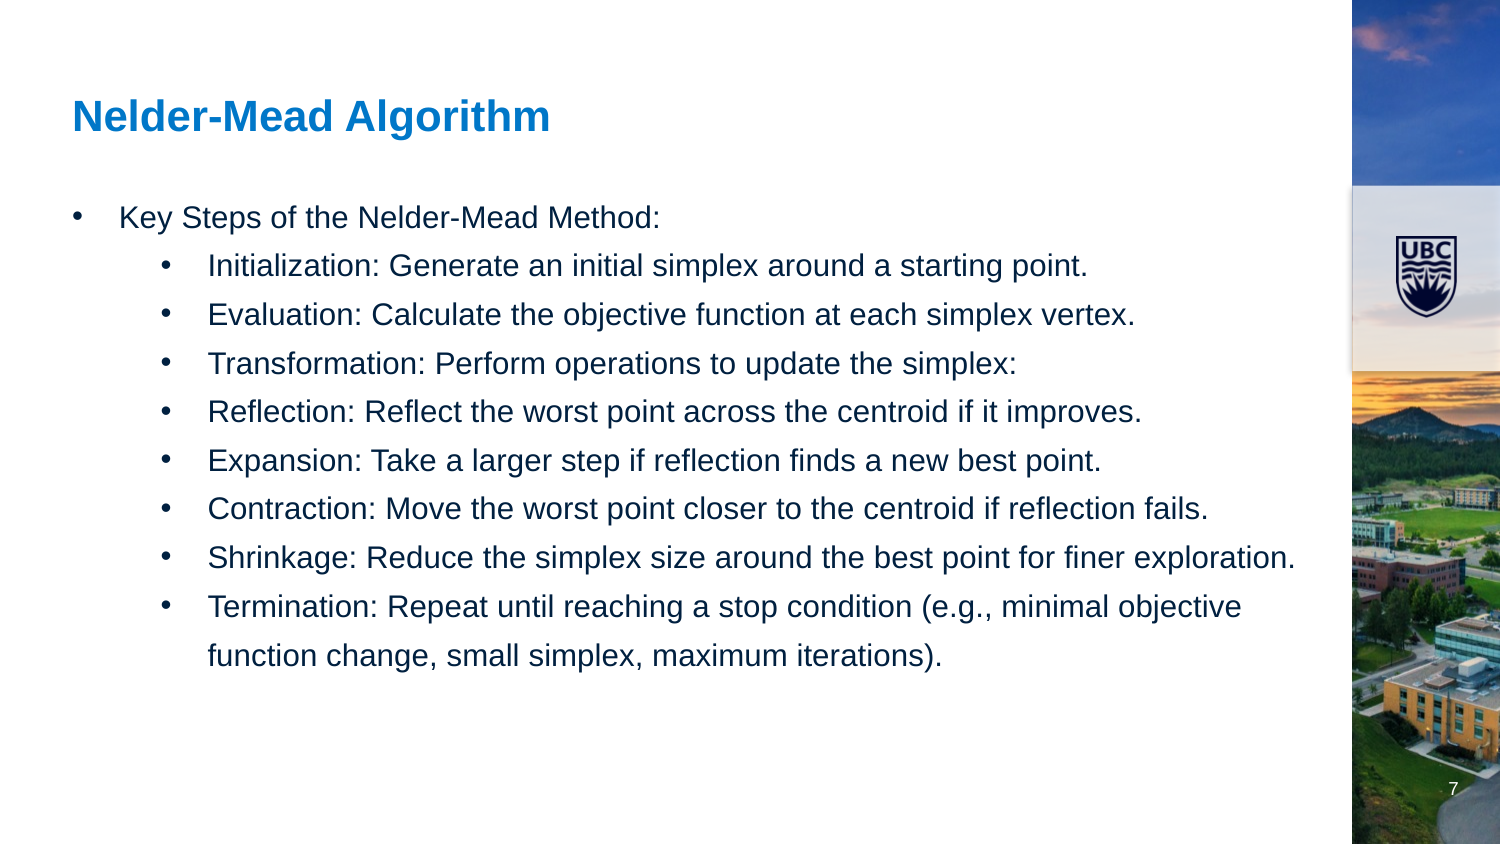

# Nelder-Mead Algorithm
Key Steps of the Nelder-Mead Method:
Initialization: Generate an initial simplex around a starting point.
Evaluation: Calculate the objective function at each simplex vertex.
Transformation: Perform operations to update the simplex:
Reflection: Reflect the worst point across the centroid if it improves.
Expansion: Take a larger step if reflection finds a new best point.
Contraction: Move the worst point closer to the centroid if reflection fails.
Shrinkage: Reduce the simplex size around the best point for finer exploration.
Termination: Repeat until reaching a stop condition (e.g., minimal objective function change, small simplex, maximum iterations).